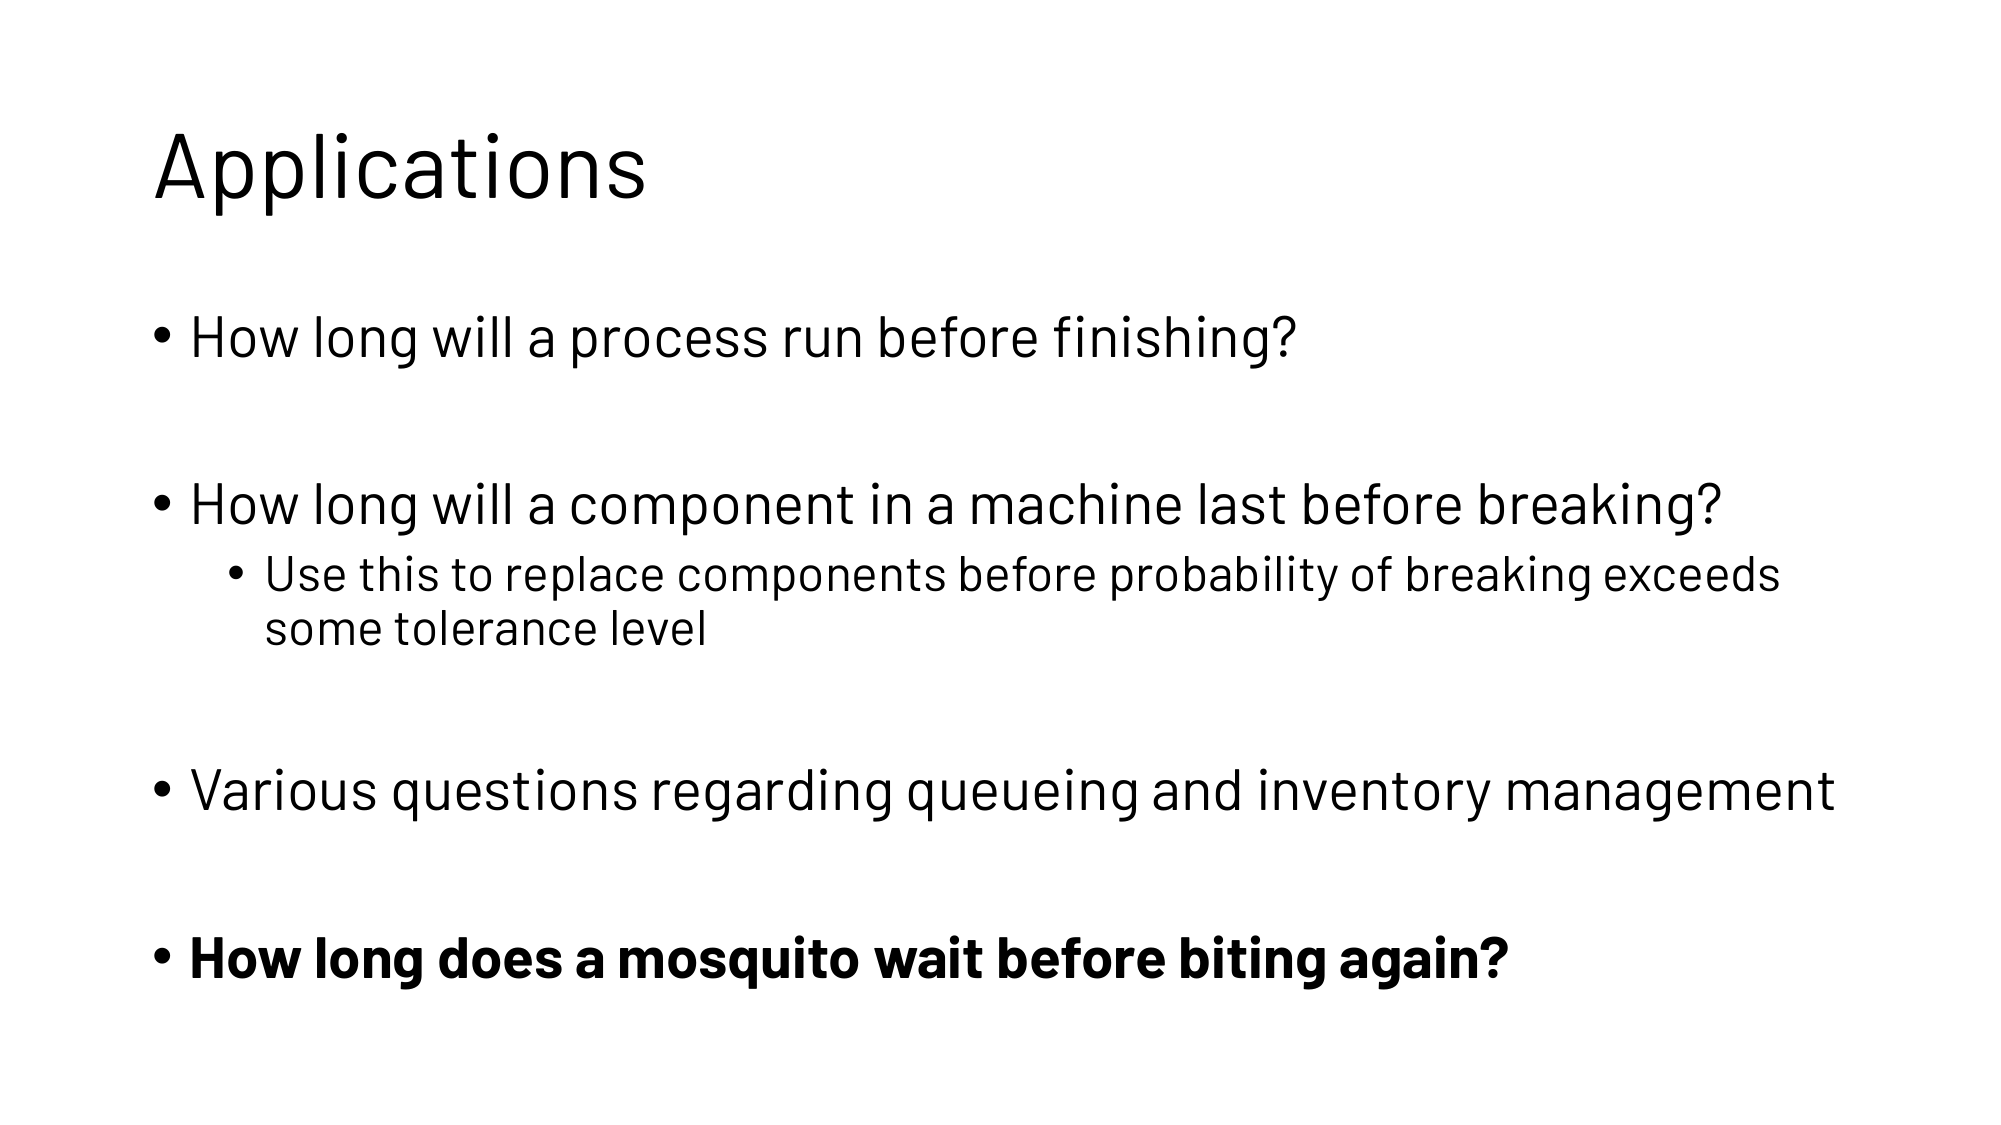

# Applications
How long will a process run before finishing?

How long will a component in a machine last before breaking?
Use this to replace components before probability of breaking exceeds some tolerance level

Various questions regarding queueing and inventory management

How long does a mosquito wait before biting again?